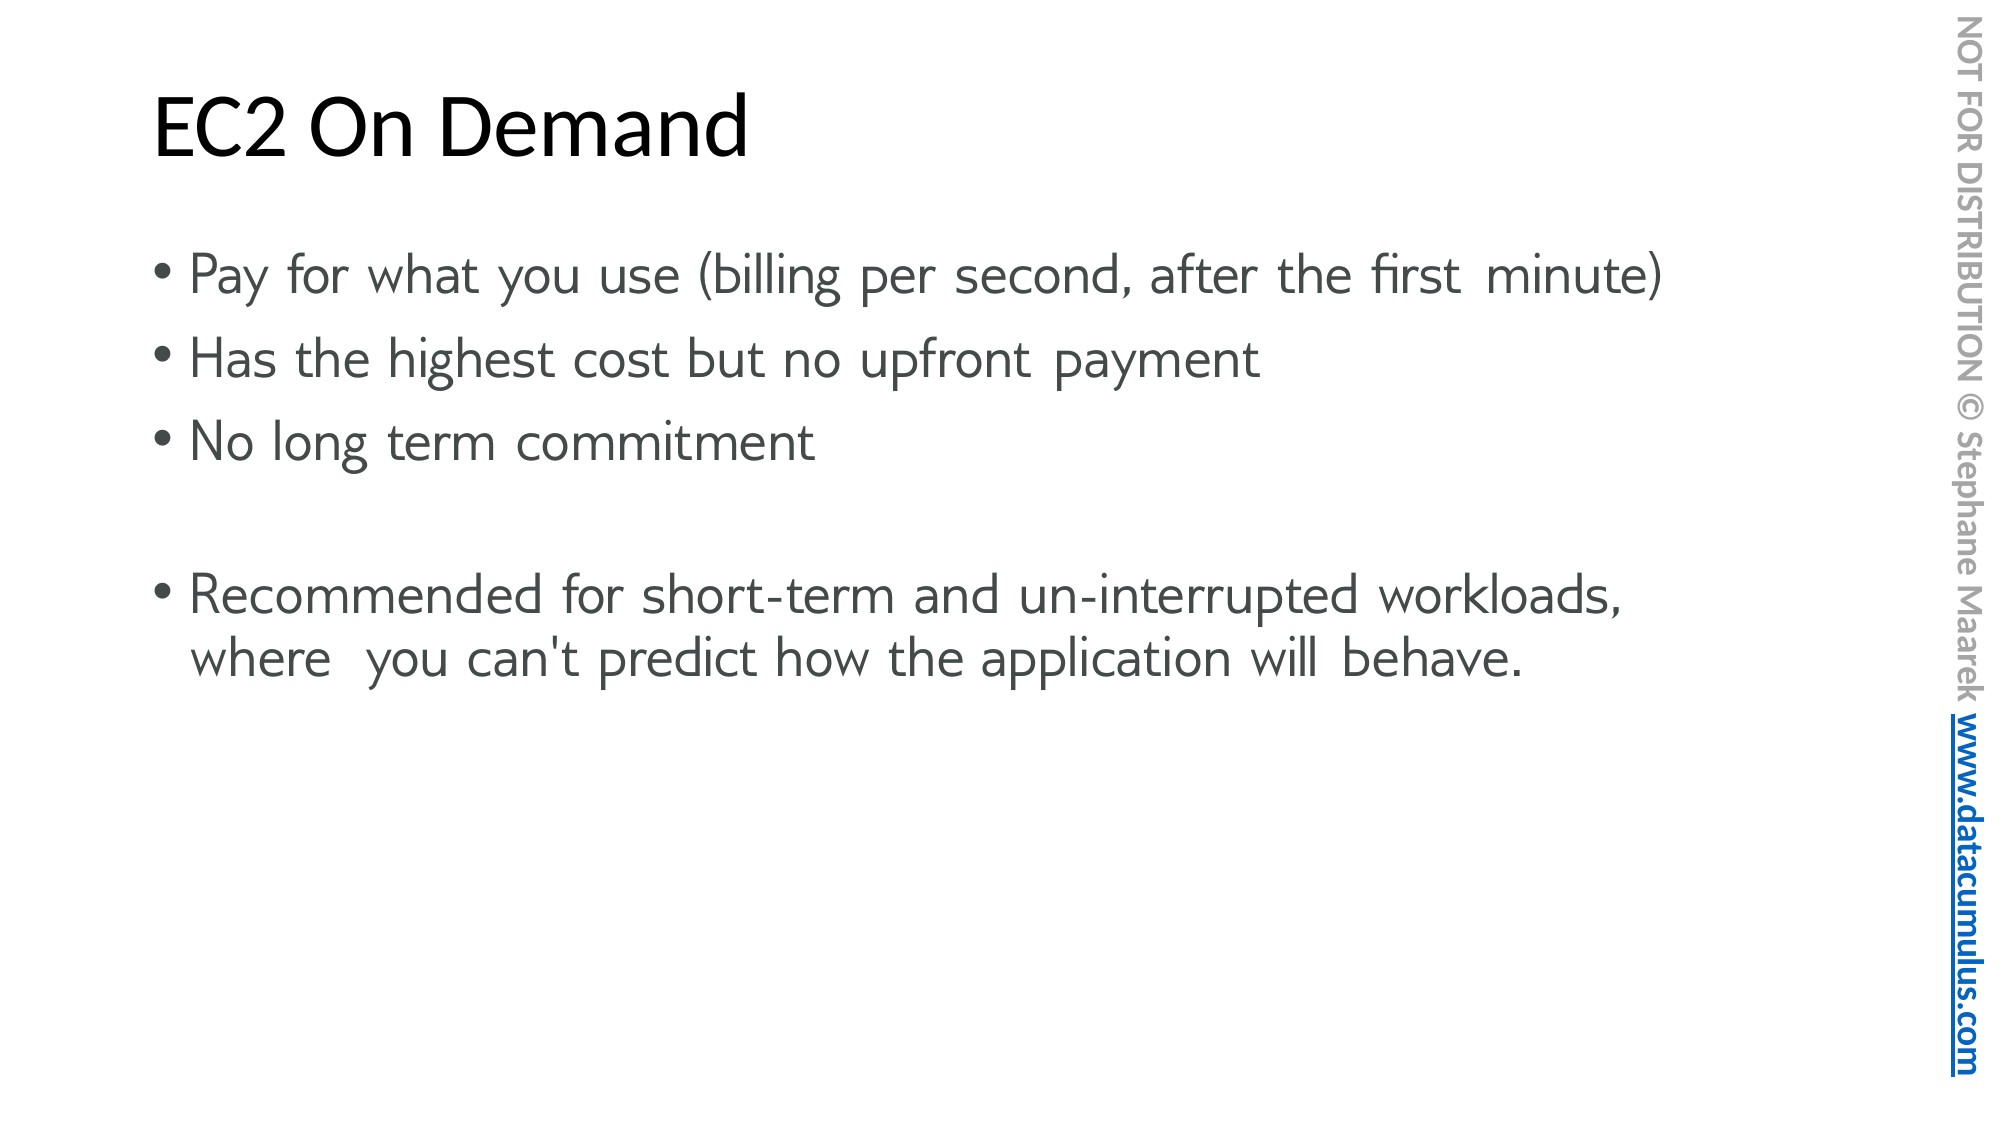

NOT FOR DISTRIBUTION © Stephane Maarek www.datacumulus.com
# EC2 On Demand
Pay for what you use (billing per second, after the first minute)
Has the highest cost but no upfront payment
No long term commitment

Recommended for short-term and un-interrupted workloads, where  you can't predict how the application will behave.
© Stephane Maarek